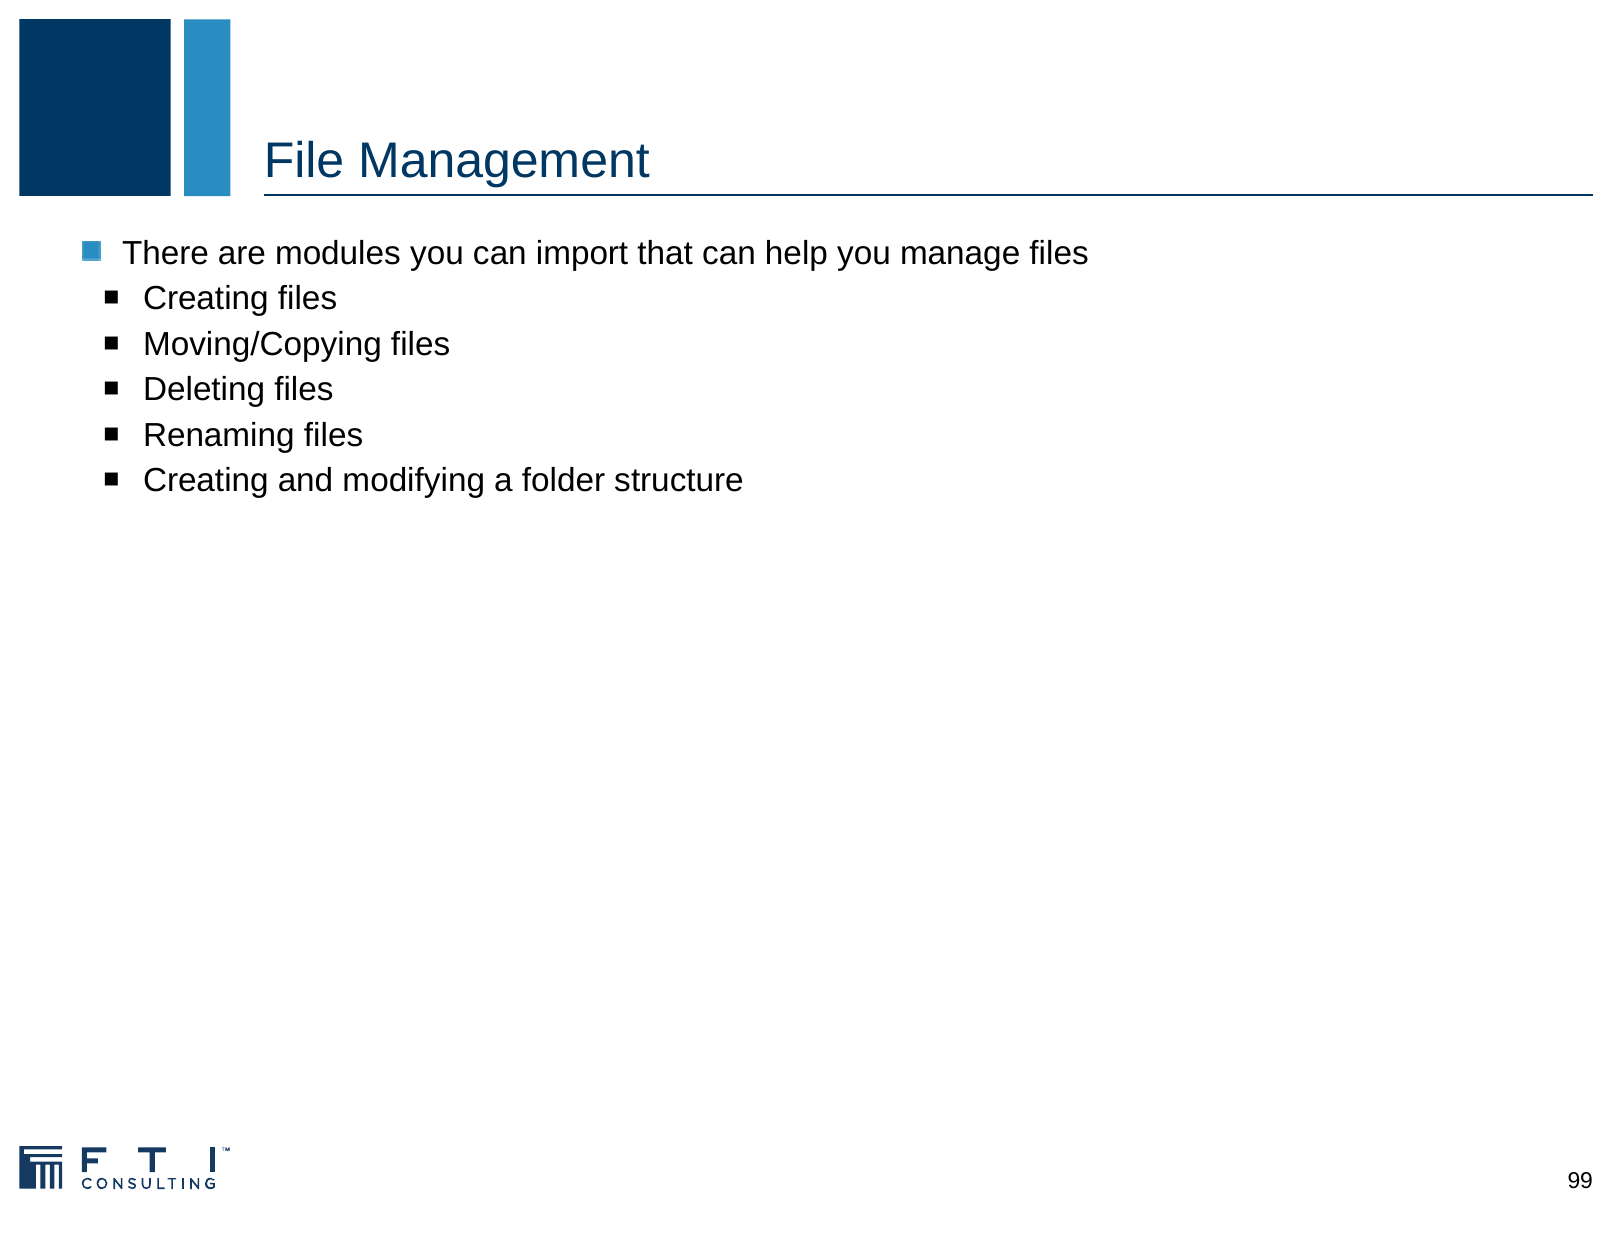

# File Management
There are modules you can import that can help you manage files
Creating files
Moving/Copying files
Deleting files
Renaming files
Creating and modifying a folder structure

99